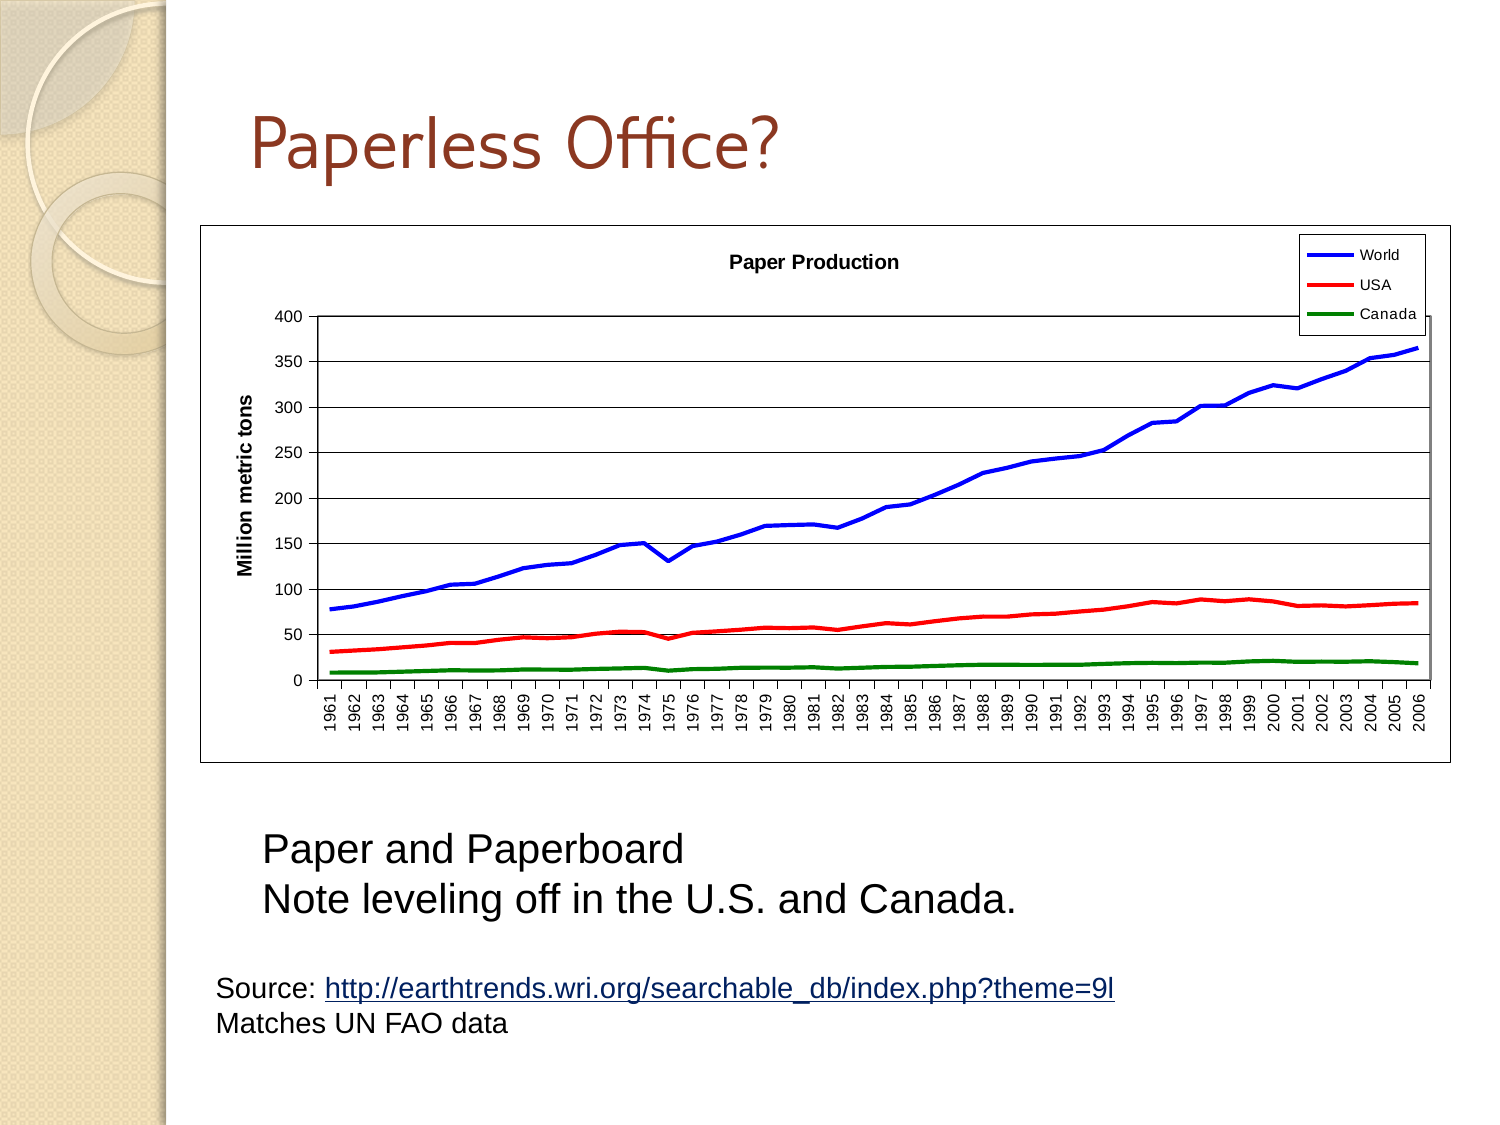

# Paperless Office?

### Chart: Paper Production

| Category | World | USA | Canada |
|---|---|---|---|
| 1961 | 77.49340400000001 | 30.757704 | 7.9754000000000005 |
| 1962 | 80.74319600000001 | 32.292696000000014 | 8.055100000000003 |
| 1963 | 85.94602400000001 | 33.687003999999995 | 8.2182 |
| 1964 | 92.095704 | 35.778204 | 8.9608 |
| 1965 | 97.614796 | 37.866496000000005 | 9.758000000000001 |
| 1966 | 104.67040799999997 | 40.705208000000006 | 10.563000000000002 |
| 1967 | 105.696404 | 40.50460399999999 | 10.316400000000002 |
| 1968 | 113.847796 | 44.117196 | 10.397500000000003 |
| 1969 | 122.7624 | 46.81399999999999 | 11.354000000000003 |
| 1970 | 126.4537 | 45.805 | 11.253 |
| 1971 | 128.295008 | 46.954007999999995 | 11.161 |
| 1972 | 137.49720000000002 | 50.757000000000005 | 12.037999999999998 |
| 1973 | 148.24439999999998 | 52.971000000000004 | 12.578000000000001 |
| 1974 | 150.4259 | 52.54 | 13.217999999999998 |
| 1975 | 130.50541700000002 | 45.248000000000005 | 10.067 |
| 1976 | 147.185608 | 51.757008 | 11.790999999999999 |
| 1977 | 152.0575 | 53.346999999999994 | 12.151 |
| 1978 | 159.86030800000003 | 55.154008 | 13.286 |
| 1979 | 169.373708 | 57.410008 | 13.486000000000002 |
| 1980 | 170.257 | 56.839000000000006 | 13.39 |
| 1981 | 170.97899999999998 | 57.667 | 13.835000000000003 |
| 1982 | 167.270908 | 54.899008 | 12.408000000000001 |
| 1983 | 177.2983 | 58.803999999999995 | 13.353000000000002 |
| 1984 | 189.999008 | 62.366008 | 14.222 |
| 1985 | 192.9409 | 60.958999999999996 | 14.447999999999999 |
| 1986 | 203.27854999999997 | 64.44400000000002 | 15.259 |
| 1987 | 214.63604 | 67.532 | 16.044 |
| 1988 | 227.54554 | 69.587 | 16.639 |
| 1989 | 233.161546 | 69.514008 | 16.555 |
| 1990 | 240.09885 | 71.965 | 16.465999999999998 |
| 1991 | 243.33627 | 72.724 | 16.559 |
| 1992 | 246.06142800000003 | 75.16100799999998 | 16.584999999999997 |
| 1993 | 252.707028 | 77.25000799999998 | 17.557 |
| 1994 | 268.81842 | 80.94500000000001 | 18.348 |
| 1995 | 282.59087 | 85.52599999999998 | 18.713 |
| 1996 | 284.3016 | 84.046 | 18.414 |
| 1997 | 301.31619999999987 | 88.511 | 18.968999999999998 |
| 1998 | 301.670731 | 86.451 | 18.875 |
| 1999 | 315.5435079999999 | 88.66999999999999 | 20.279999999999998 |
| 2000 | 324.0609999999999 | 86.252263 | 20.920896 |
| 2001 | 320.48300799999987 | 81.248828 | 19.834000000000003 |
| 2002 | 330.76599 | 81.87907199999997 | 20.073 |
| 2003 | 339.914967 | 80.712168 | 19.963999999999995 |
| 2004 | 353.774791 | 82.084368 | 20.461999999999996 |
| 2005 | 357.39802699999996 | 83.69733499999998 | 19.497999999999998 |
| 2006 | 365.139063 | 84.31693699999998 | 18.175999999999995 |
Paper and Paperboard
Note leveling off in the U.S. and Canada.
Source: http://earthtrends.wri.org/searchable_db/index.php?theme=9l
Matches UN FAO data